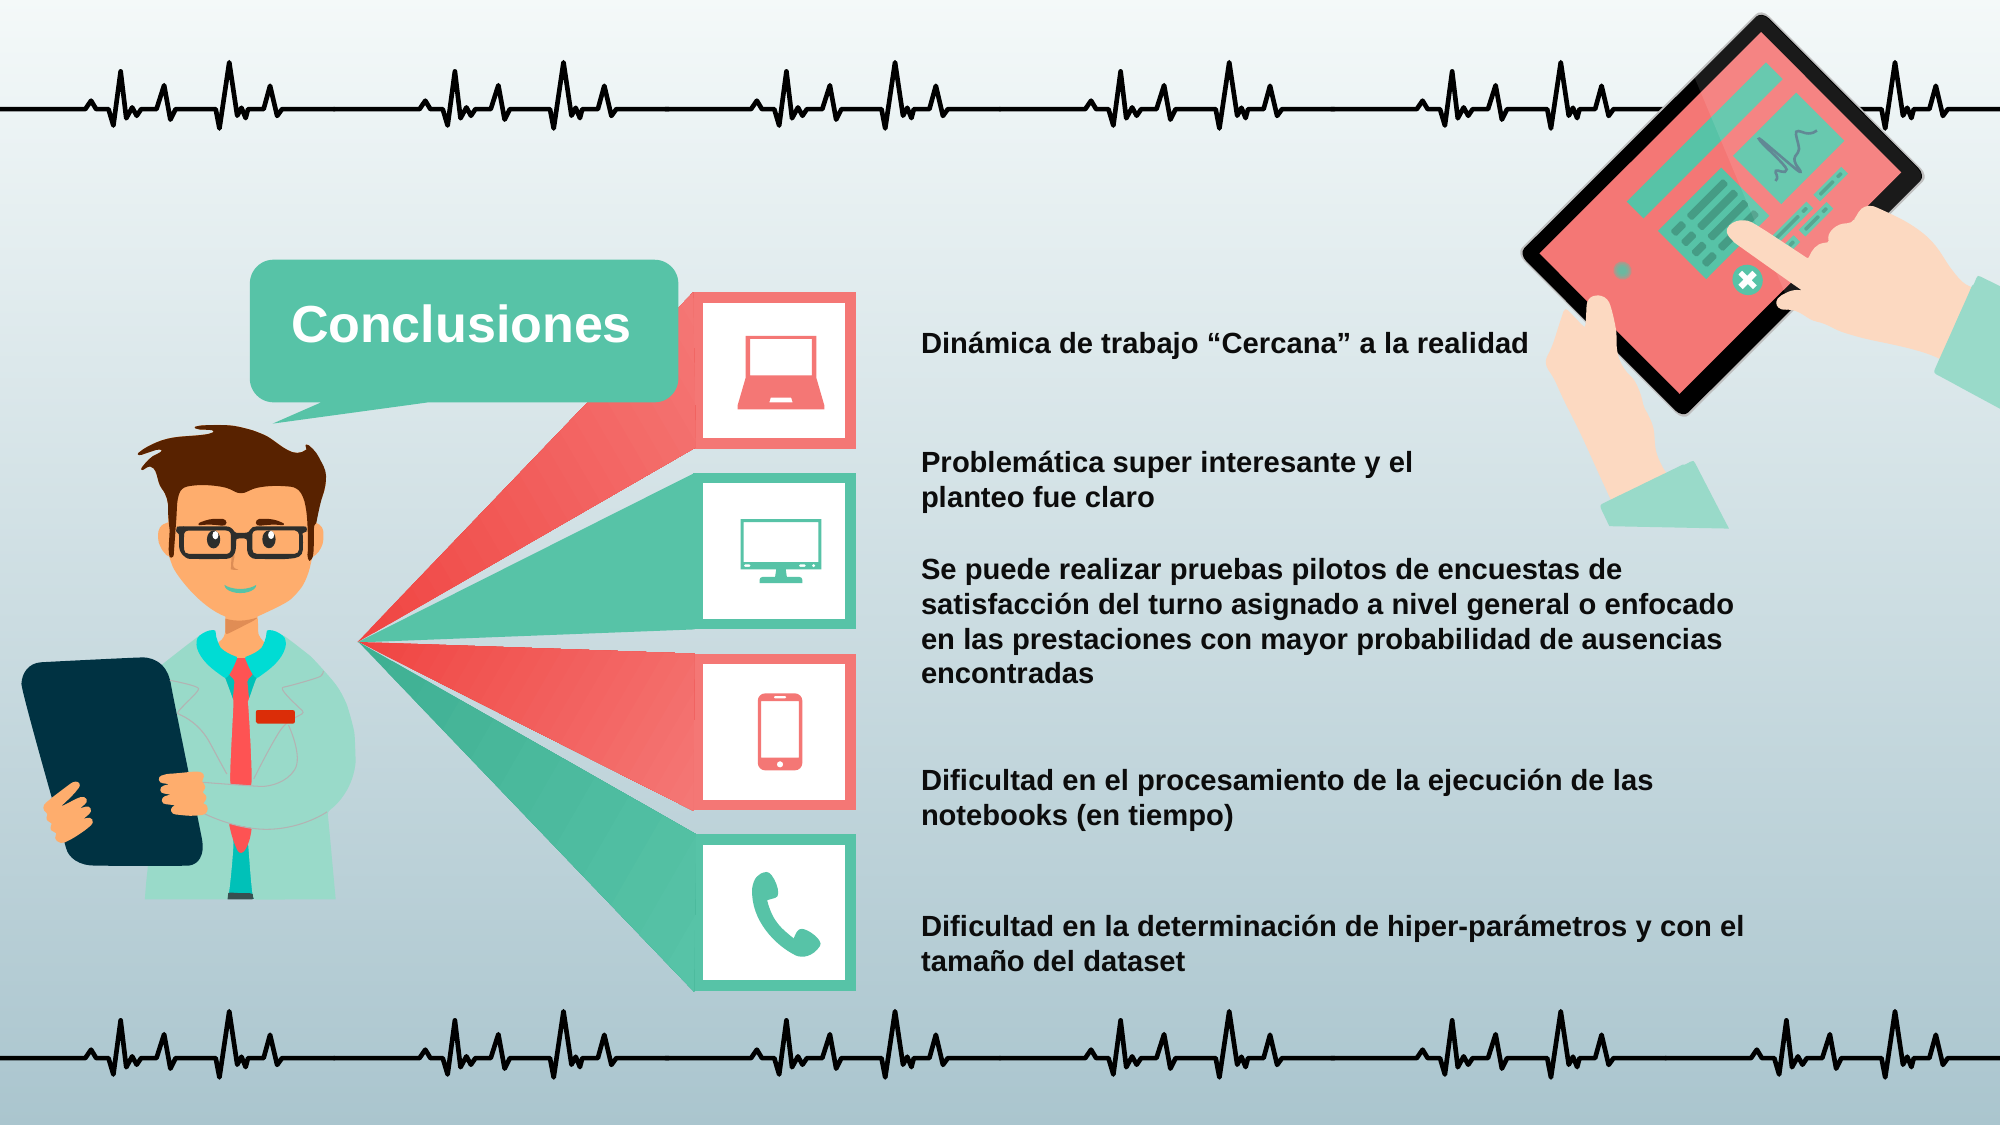

Conclusiones

Dinámica de trabajo “Cercana” a la realidad

Problemática super interesante y el
planteo fue claro

Se puede realizar pruebas pilotos de encuestas de satisfacción del turno asignado a nivel general o enfocado en las prestaciones con mayor probabilidad de ausencias encontradas

Dificultad en el procesamiento de la ejecución de las notebooks (en tiempo)

Dificultad en la determinación de hiper-parámetros y con el tamaño del dataset